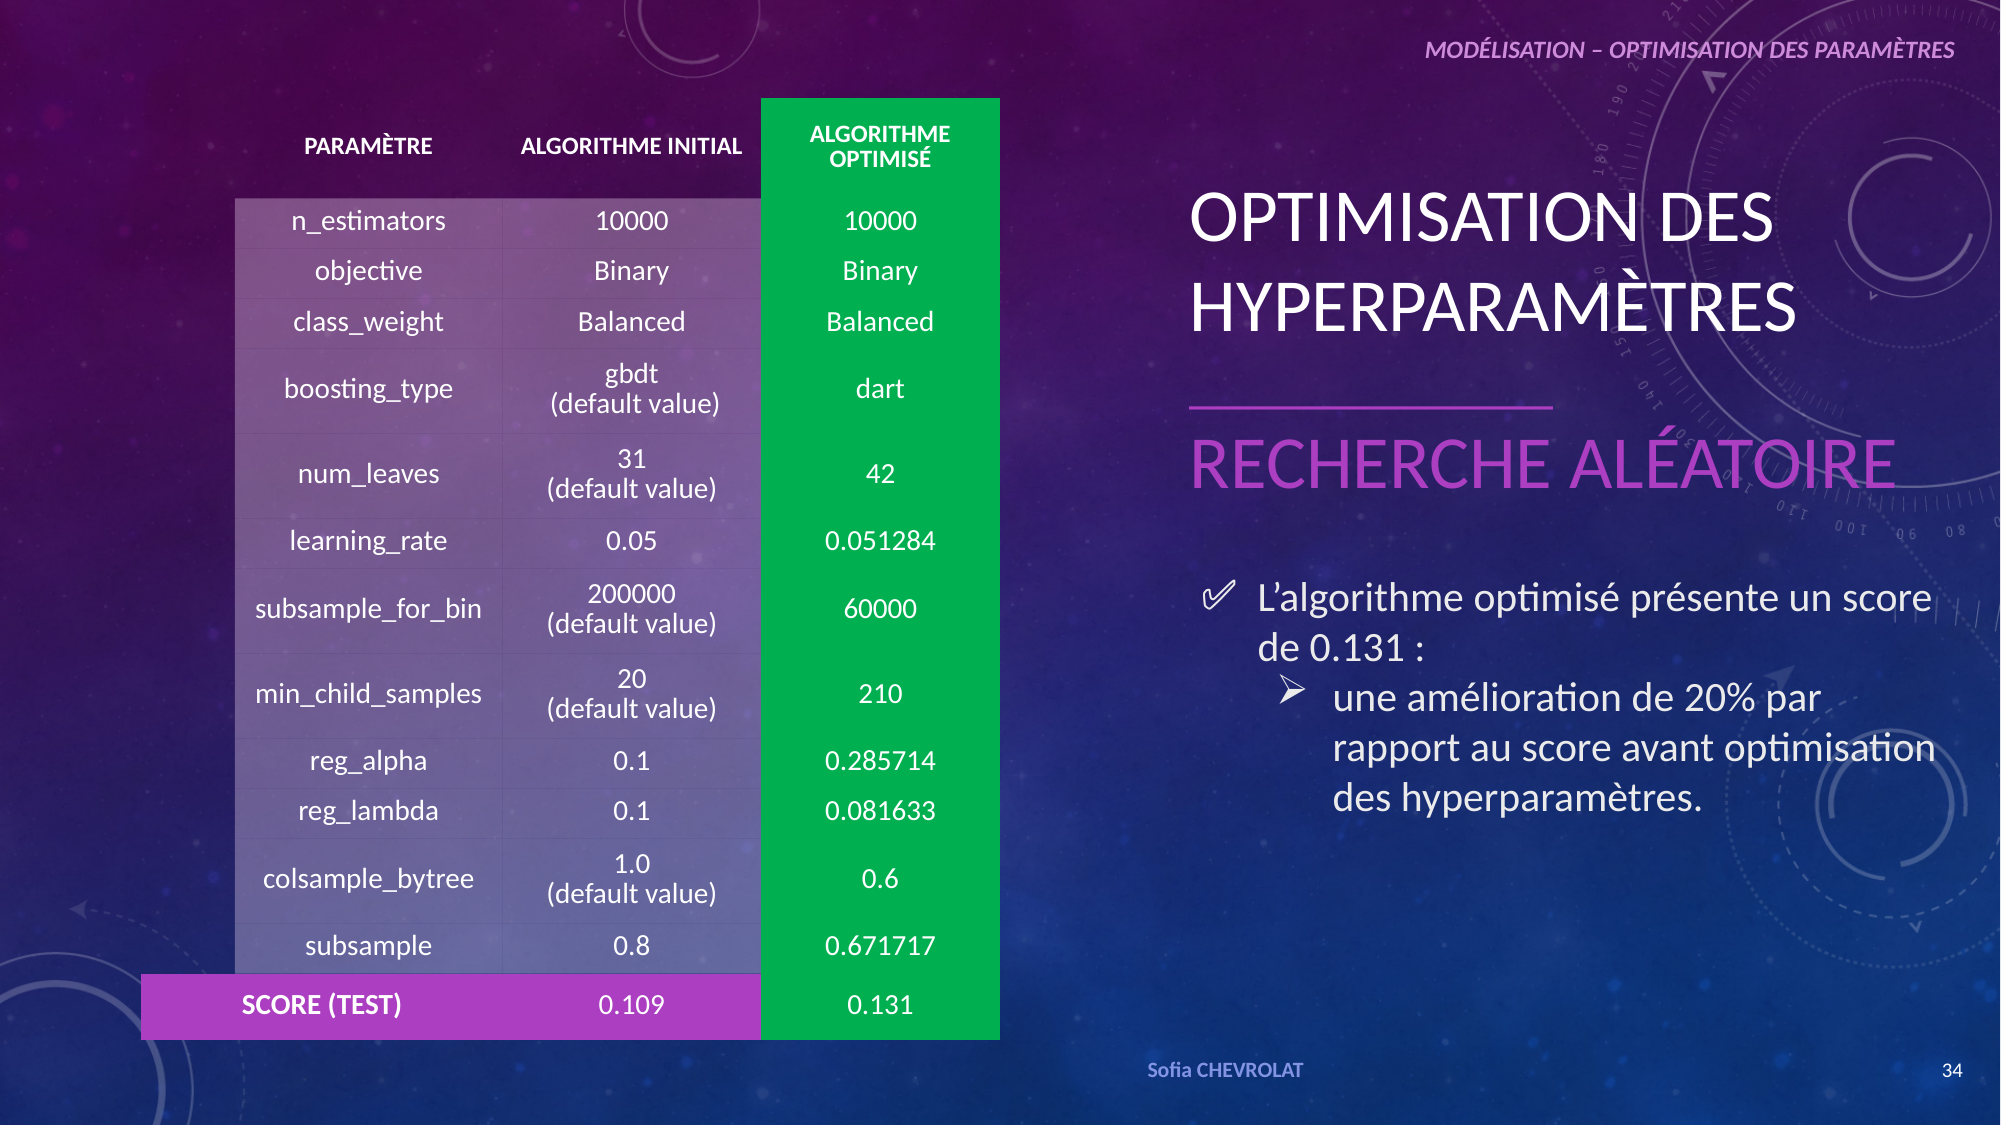

MODÉLISATION – OPTIMISATION DES PARAMÈTRES
|  | PARAMÈTRE | ALGORITHME INITIAL | ALGORITHME OPTIMISÉ |
| --- | --- | --- | --- |
|  | n\_estimators | 10000 | 10000 |
|  | objective | Binary | Binary |
|  | class\_weight | Balanced | Balanced |
|  | boosting\_type | gbdt (default value) | dart |
|  | num\_leaves | 31 (default value) | 42 |
|  | learning\_rate | 0.05 | 0.051284 |
|  | subsample\_for\_bin | 200000 (default value) | 60000 |
|  | min\_child\_samples | 20 (default value) | 210 |
|  | reg\_alpha | 0.1 | 0.285714 |
|  | reg\_lambda | 0.1 | 0.081633 |
|  | colsample\_bytree | 1.0 (default value) | 0.6 |
|  | subsample | 0.8 | 0.671717 |
| SCORE (TEST) |  | 0.109 | 0.131 |
OPTIMISATION DES HYPERPARAMÈTRES
_____________
RECHERCHE ALÉATOIRE
L’algorithme optimisé présente un score de 0.131 :
une amélioration de 20% par rapport au score avant optimisation des hyperparamètres.
Sofia CHEVROLAT
34